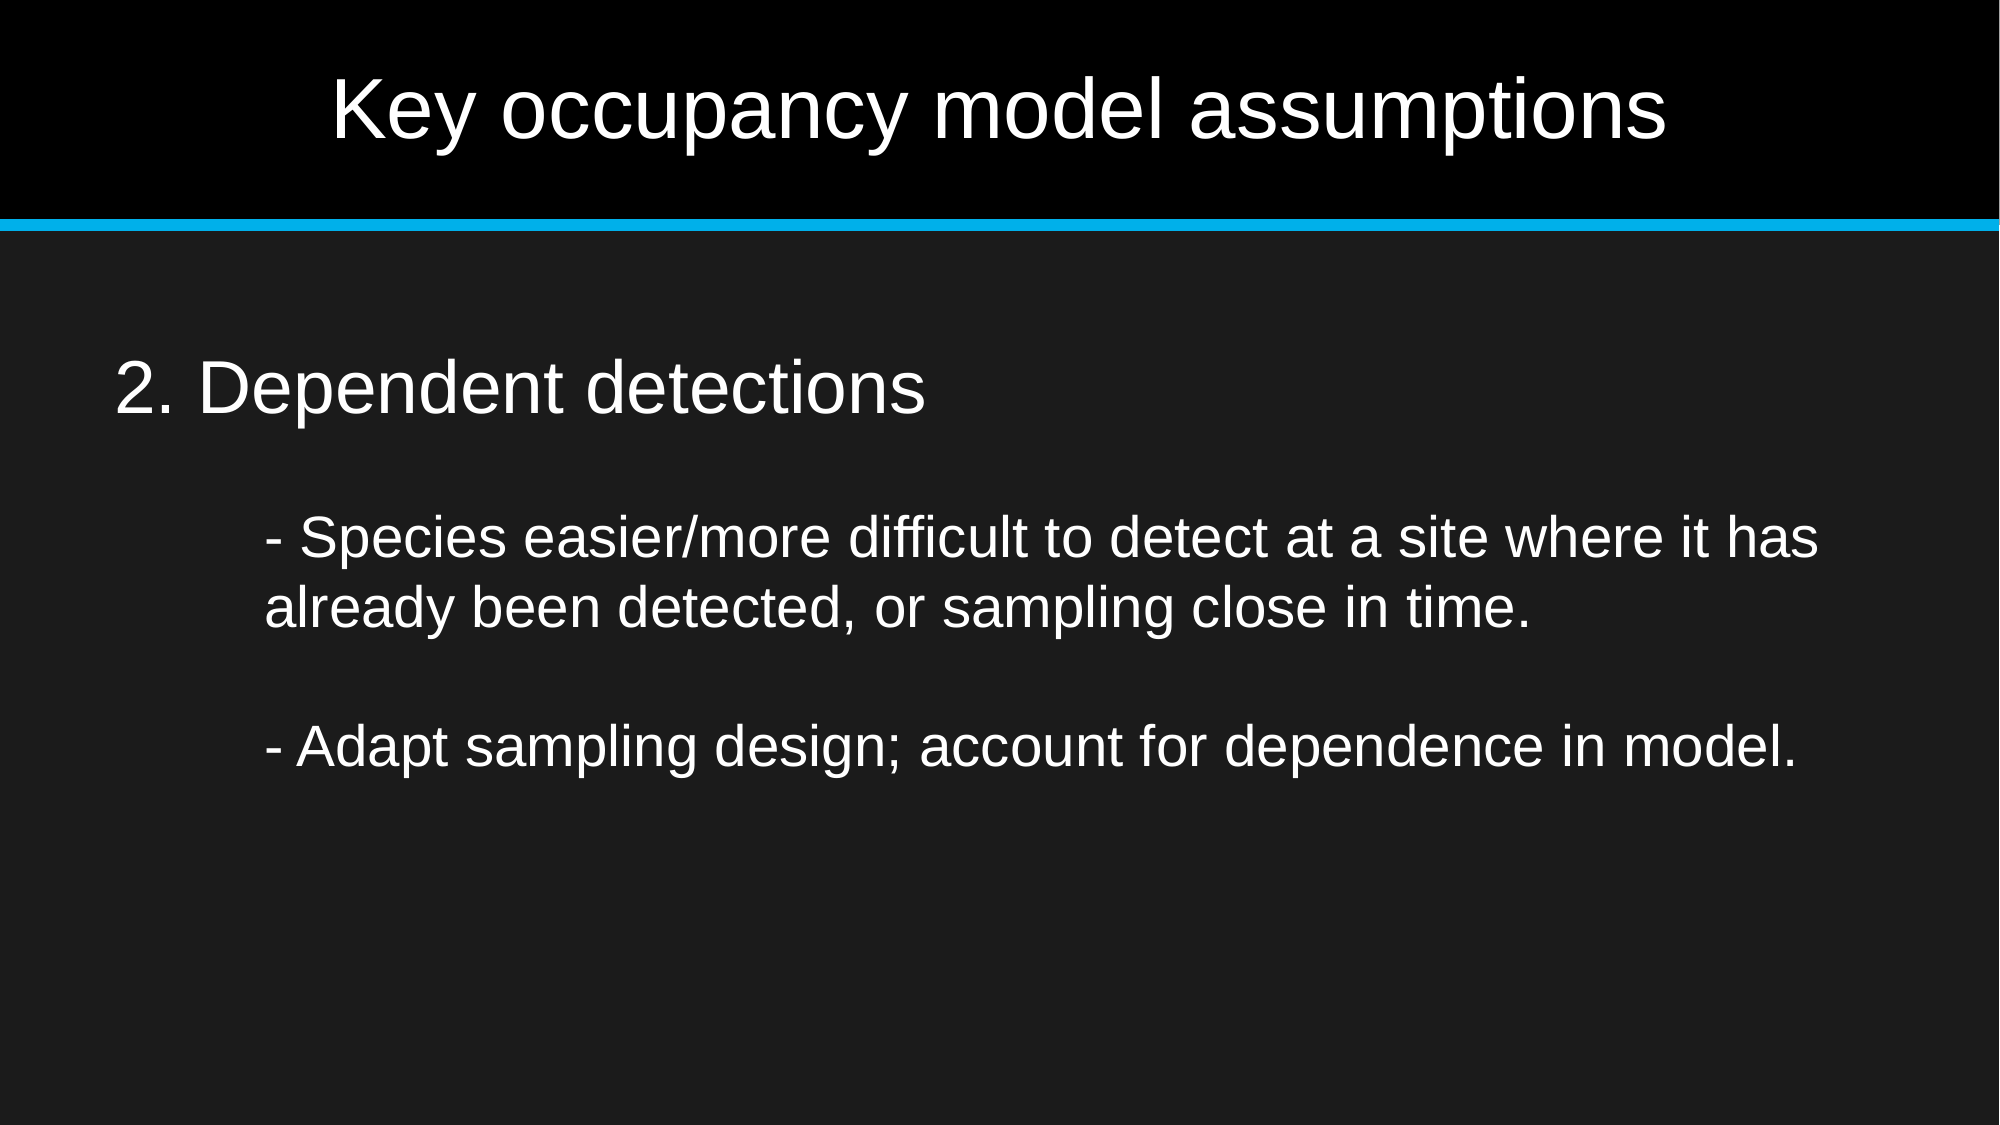

# Key occupancy model assumptions
2. Dependent detections

	- Species easier/more difficult to detect at a site where it has 	already been detected, or sampling close in time.

	- Adapt sampling design; account for dependence in model.

Independent detections

No unmodelled heterogeneity

No false positives